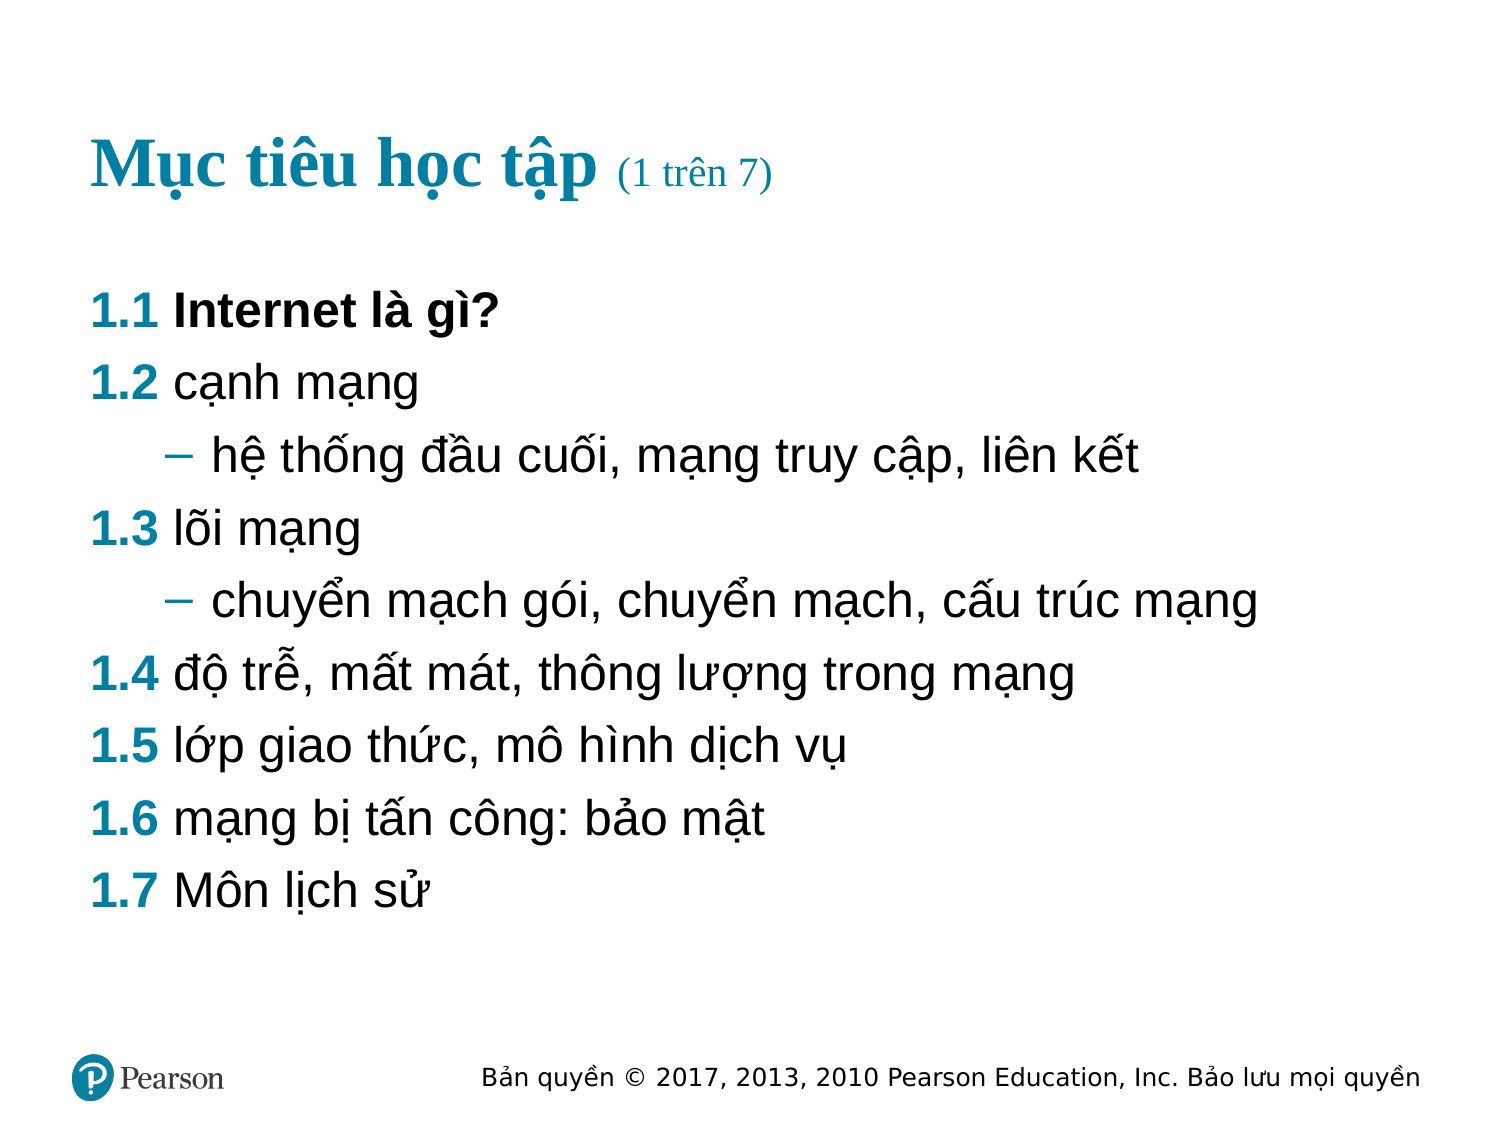

# Mục tiêu học tập (1 trên 7)
1.1 Internet là gì?
1.2 cạnh mạng
hệ thống đầu cuối, mạng truy cập, liên kết
1.3 lõi mạng
chuyển mạch gói, chuyển mạch, cấu trúc mạng
1.4 độ trễ, mất mát, thông lượng trong mạng
1.5 lớp giao thức, mô hình dịch vụ
1.6 mạng bị tấn công: bảo mật
1.7 Môn lịch sử